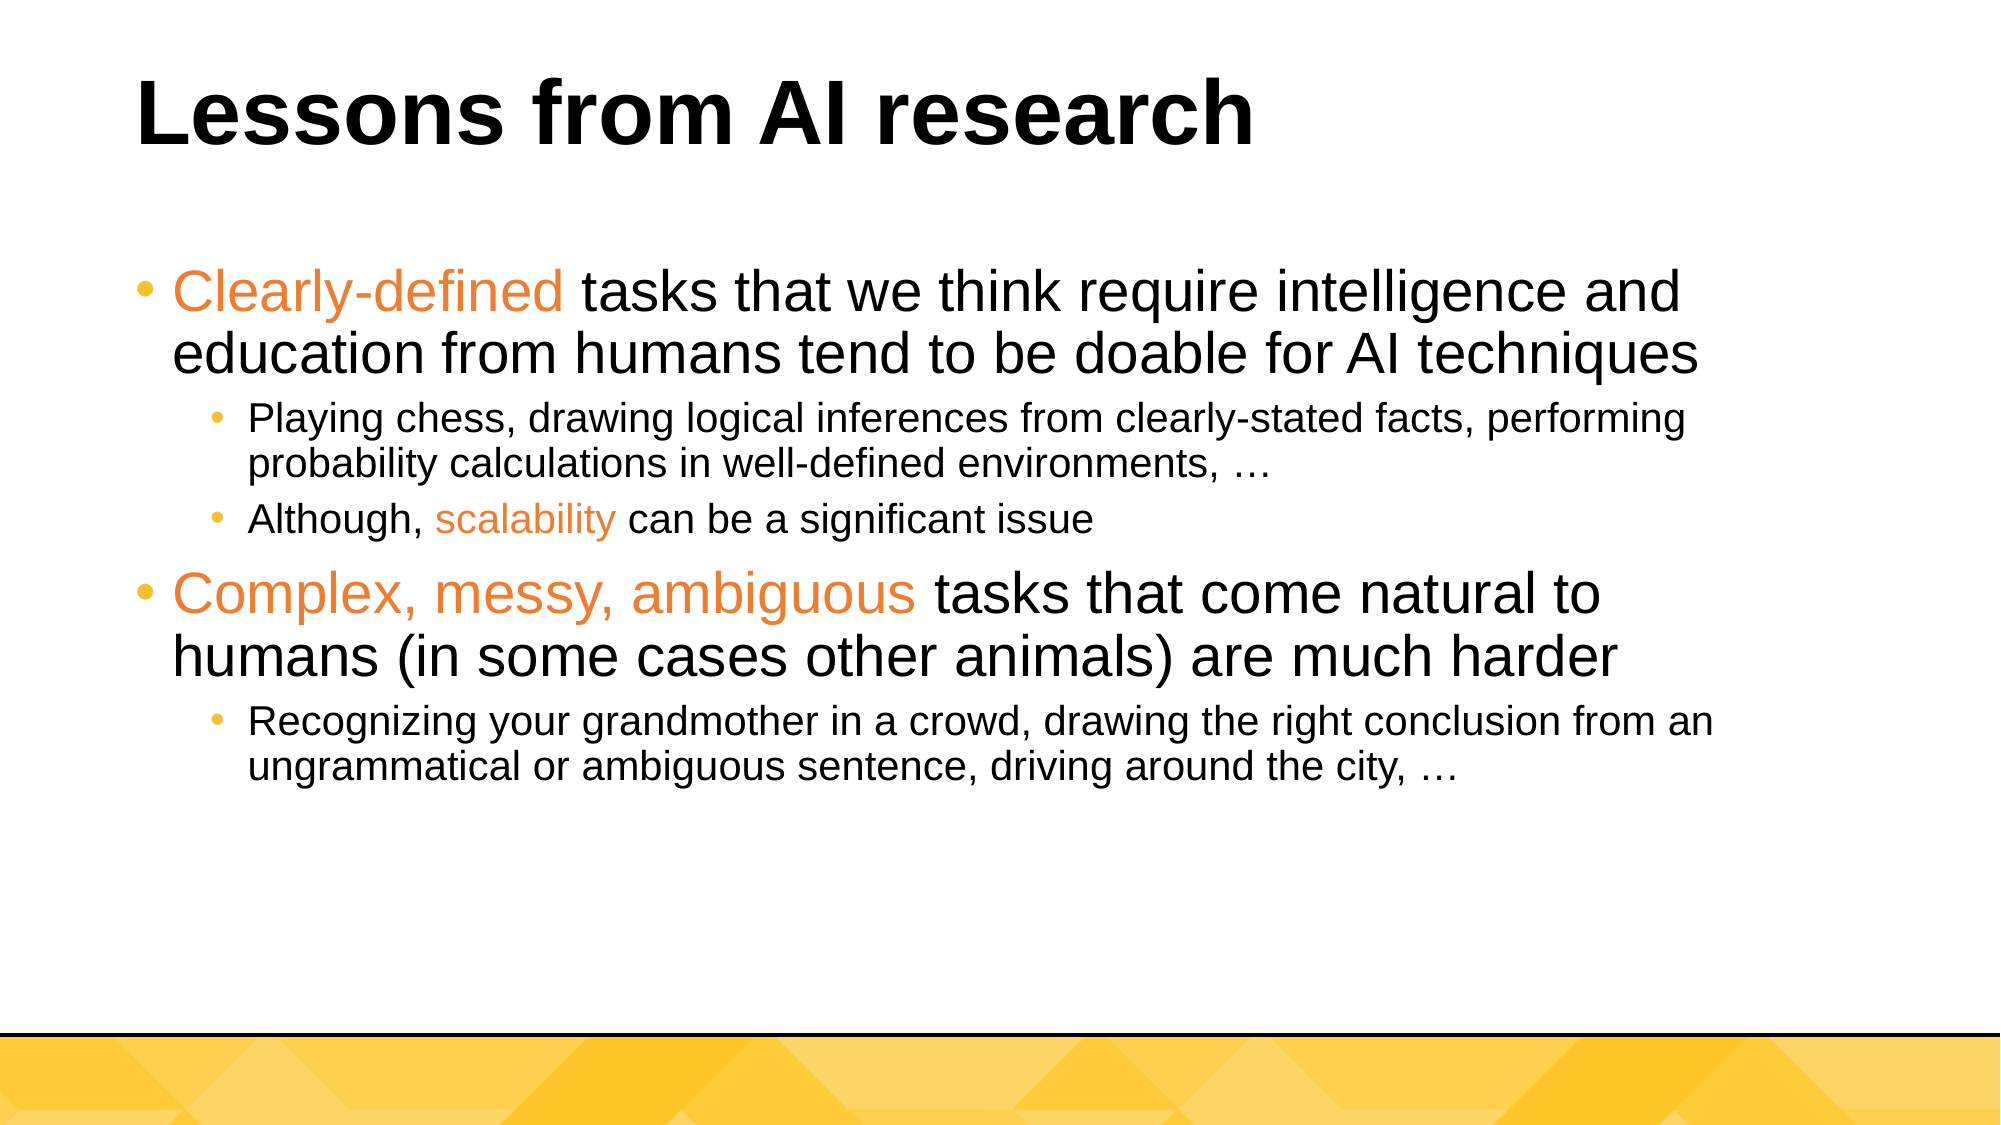

# Lessons from AI research
Clearly-defined tasks that we think require intelligence and education from humans tend to be doable for AI techniques
Playing chess, drawing logical inferences from clearly-stated facts, performing probability calculations in well-defined environments, …
Although, scalability can be a significant issue
Complex, messy, ambiguous tasks that come natural to humans (in some cases other animals) are much harder
Recognizing your grandmother in a crowd, drawing the right conclusion from an ungrammatical or ambiguous sentence, driving around the city, …